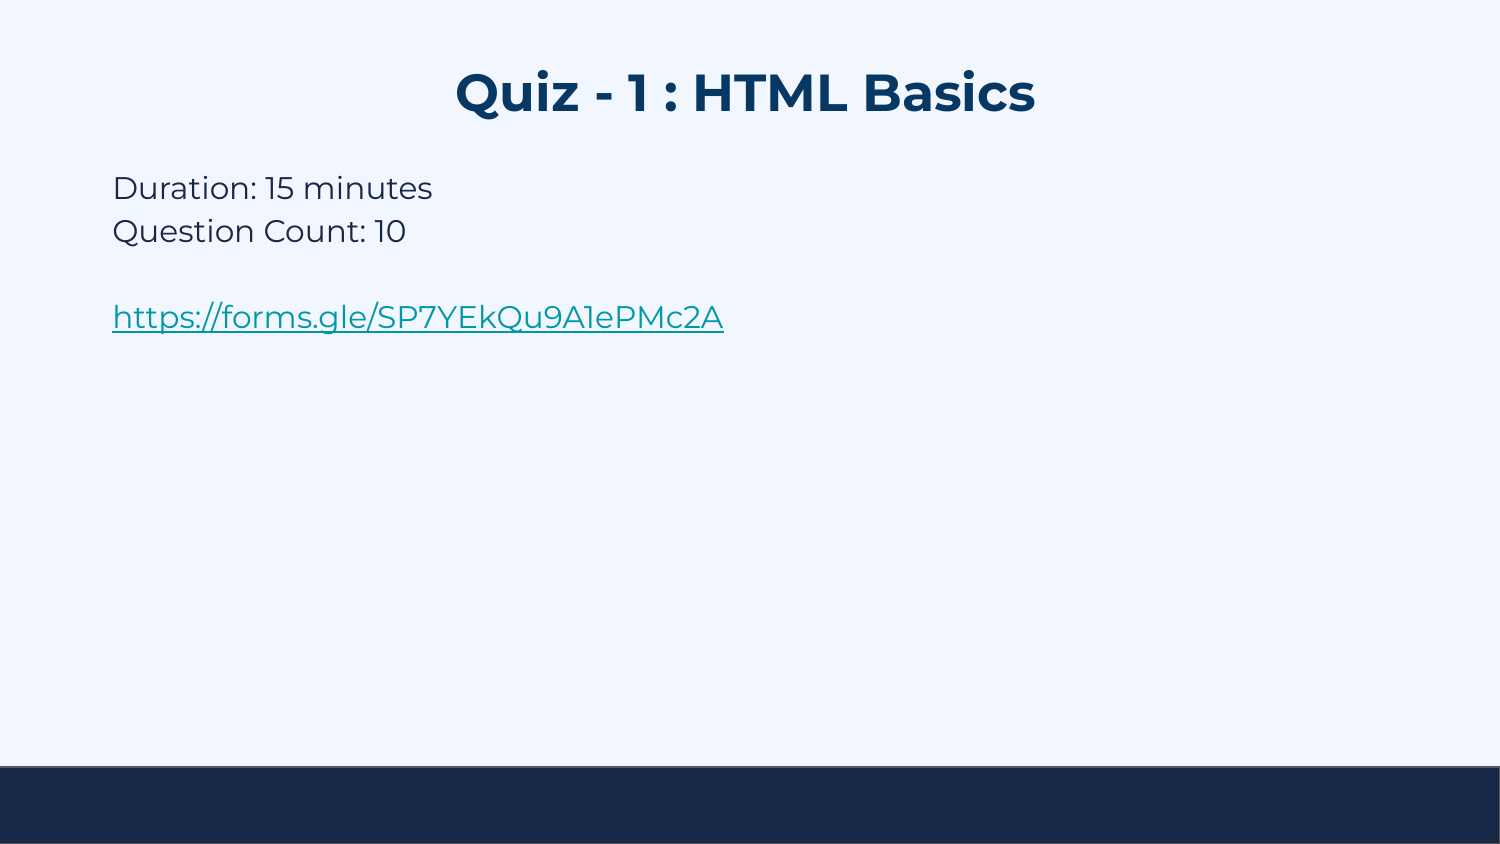

# Quiz - 1 : HTML Basics
Duration: 15 minutes
Question Count: 10

https://forms.gle/SP7YEkQu9A1ePMc2A